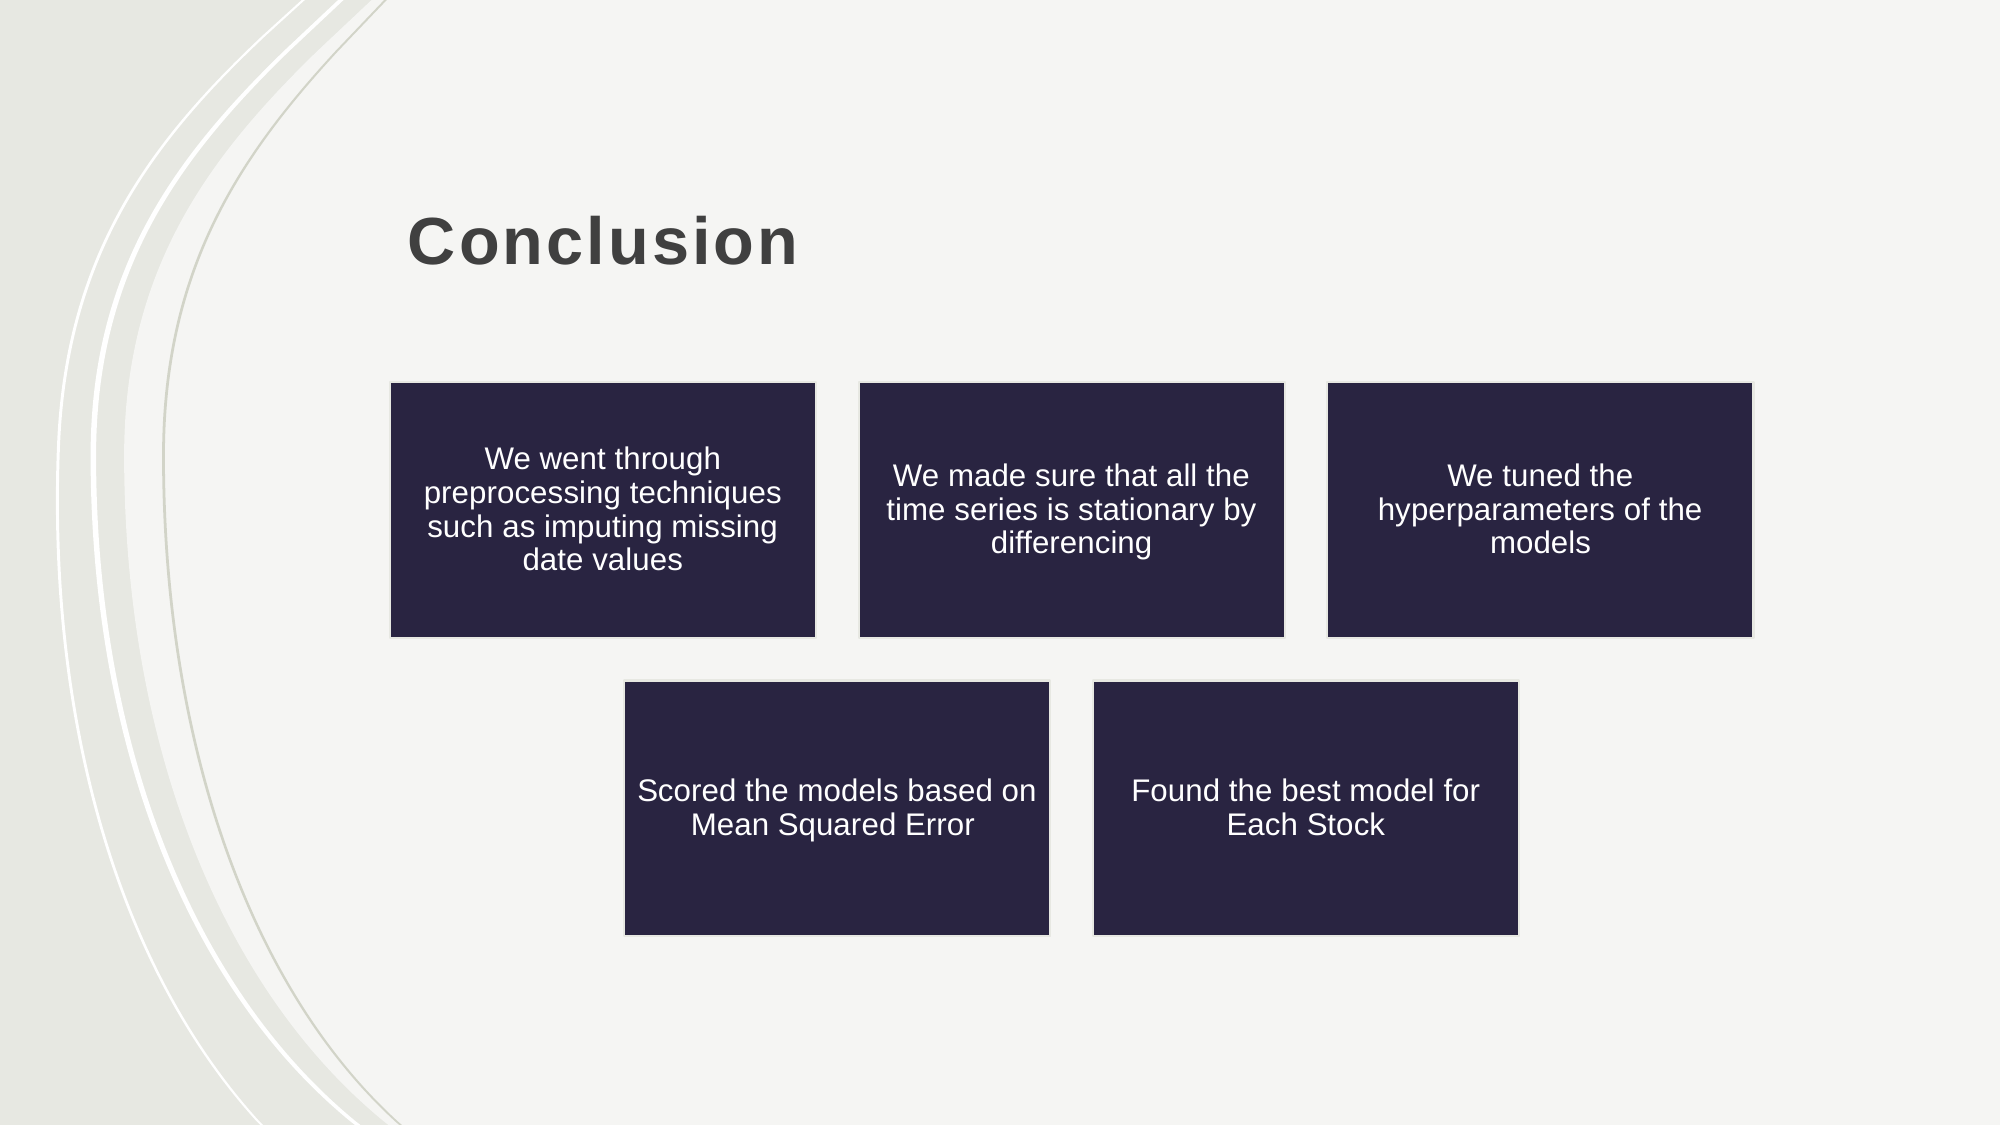

# Conclusion
We went through preprocessing techniques such as imputing missing date values
We made sure that all the time series is stationary by differencing
We tuned the hyperparameters of the models
Scored the models based on Mean Squared Error
Found the best model for Each Stock